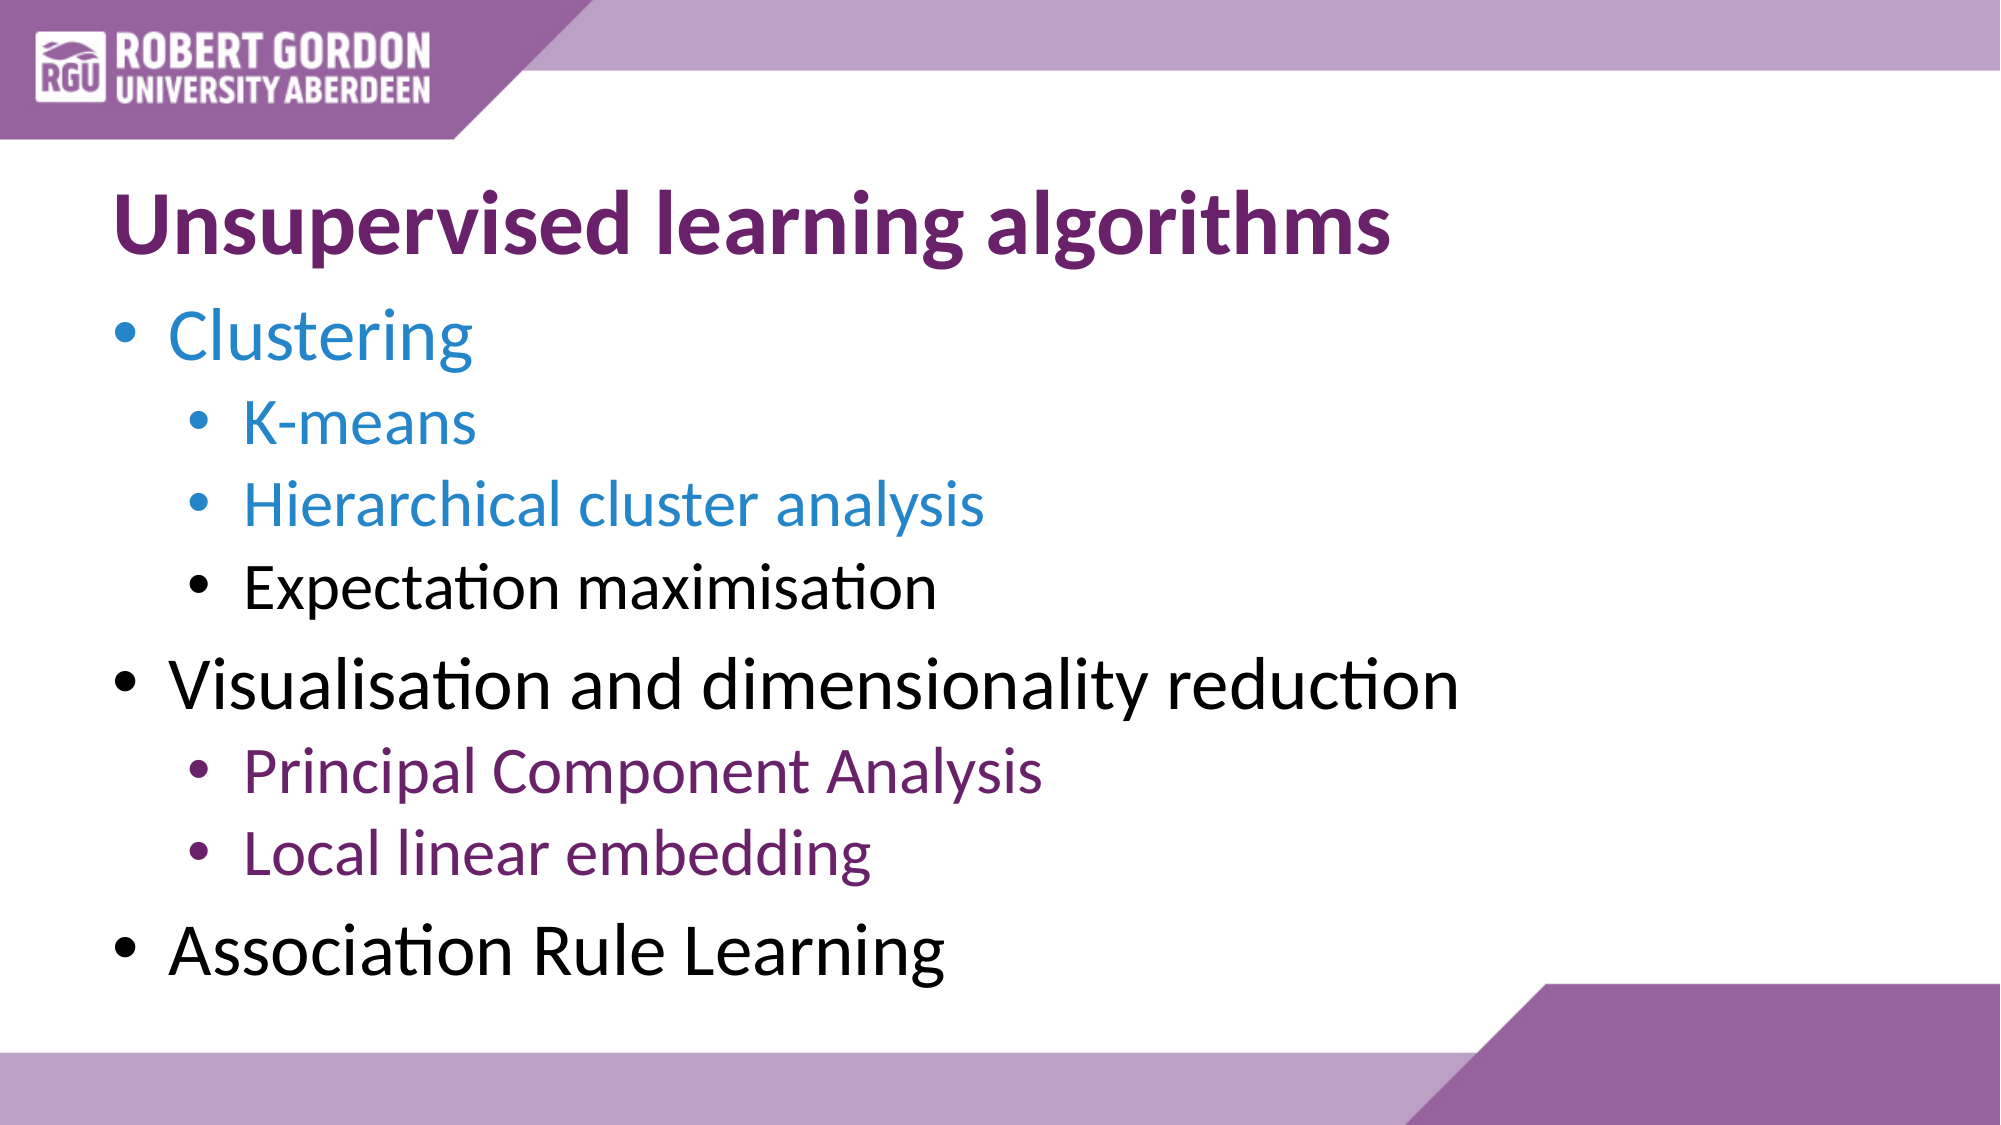

# Unsupervised learning algorithms
Clustering
K-means
Hierarchical cluster analysis
Expectation maximisation
Visualisation and dimensionality reduction
Principal Component Analysis
Local linear embedding
Association Rule Learning